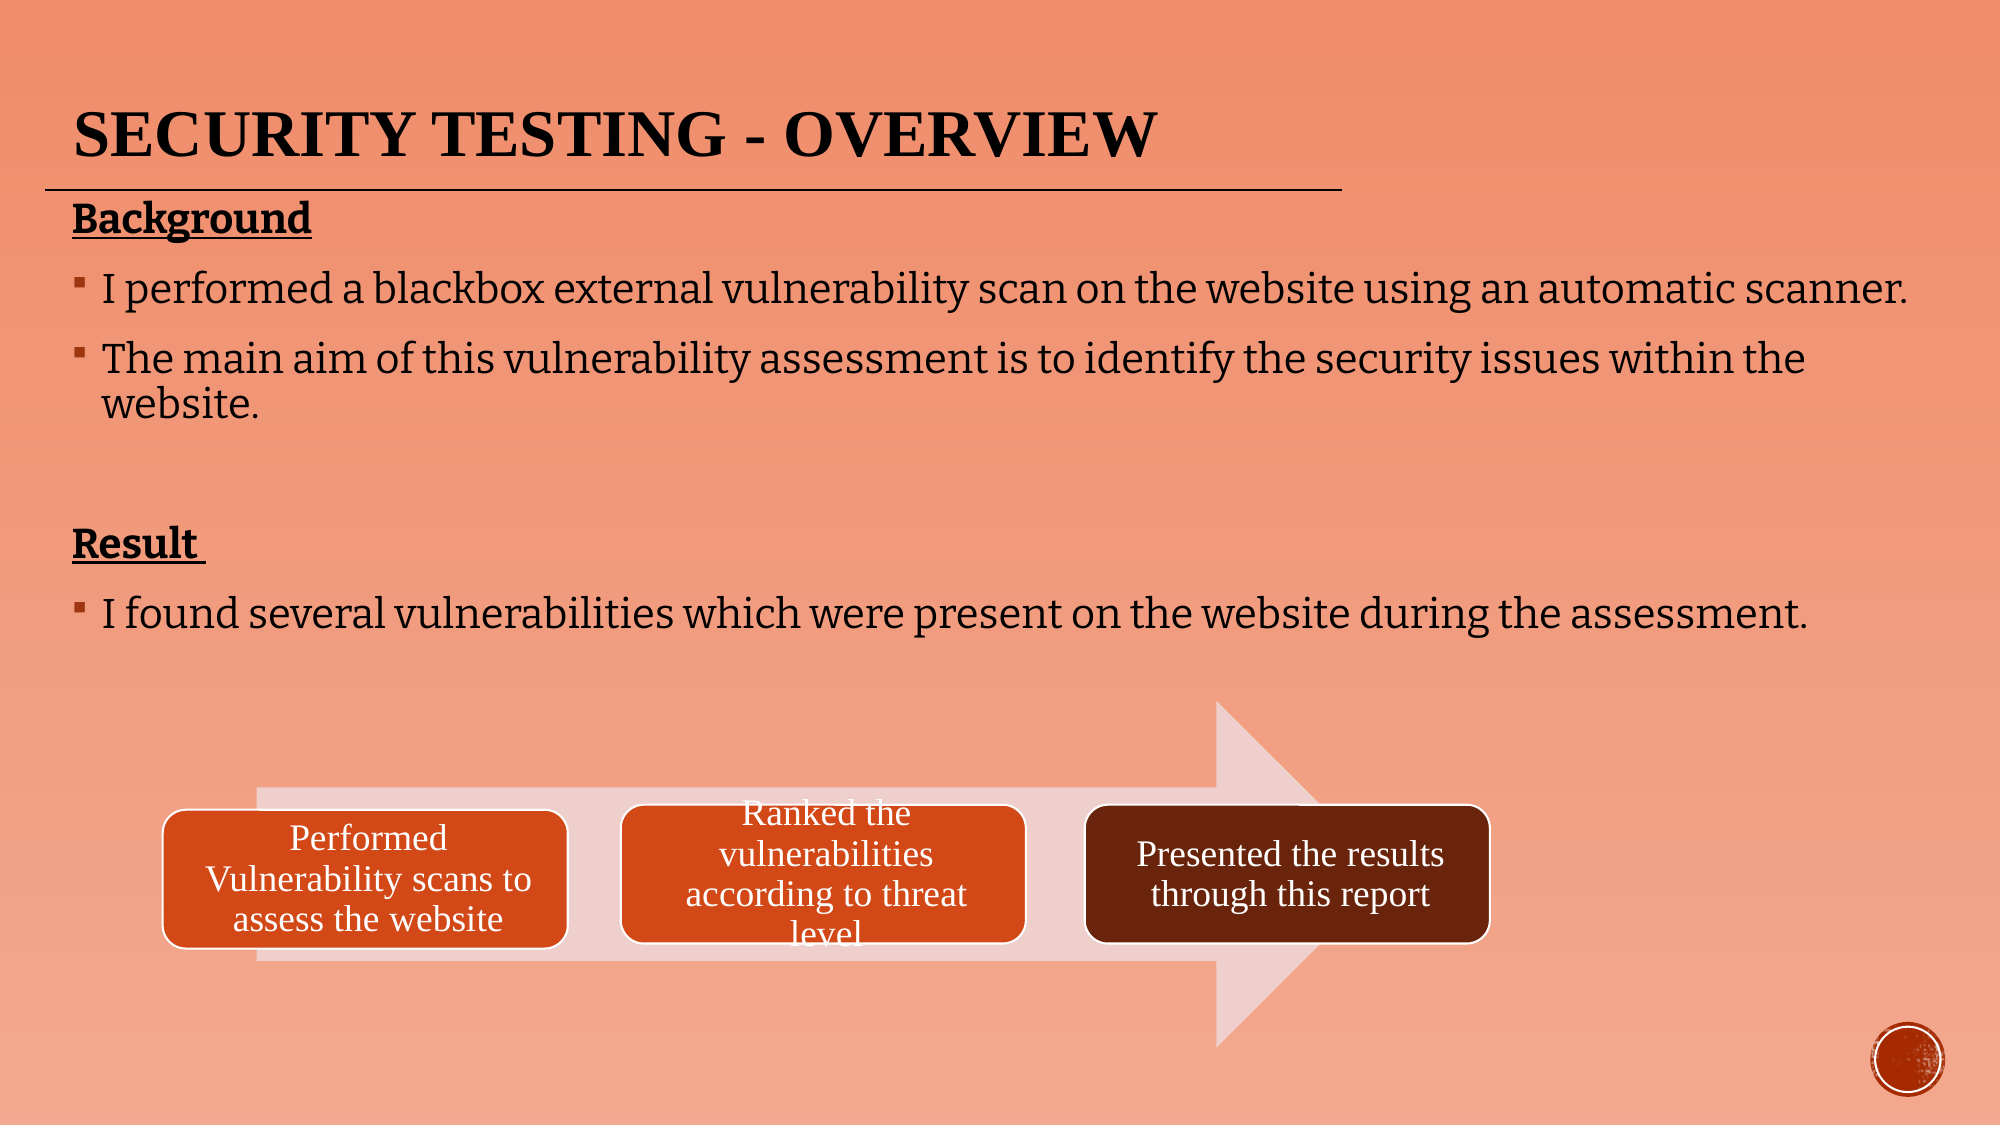

# Security testing - overview
Background
I performed a blackbox external vulnerability scan on the website using an automatic scanner.
The main aim of this vulnerability assessment is to identify the security issues within the website.

Result
I found several vulnerabilities which were present on the website during the assessment.

Performed Vulnerability scans to assess the website
Ranked the vulnerabilities according to threat level
Presented the results through this report